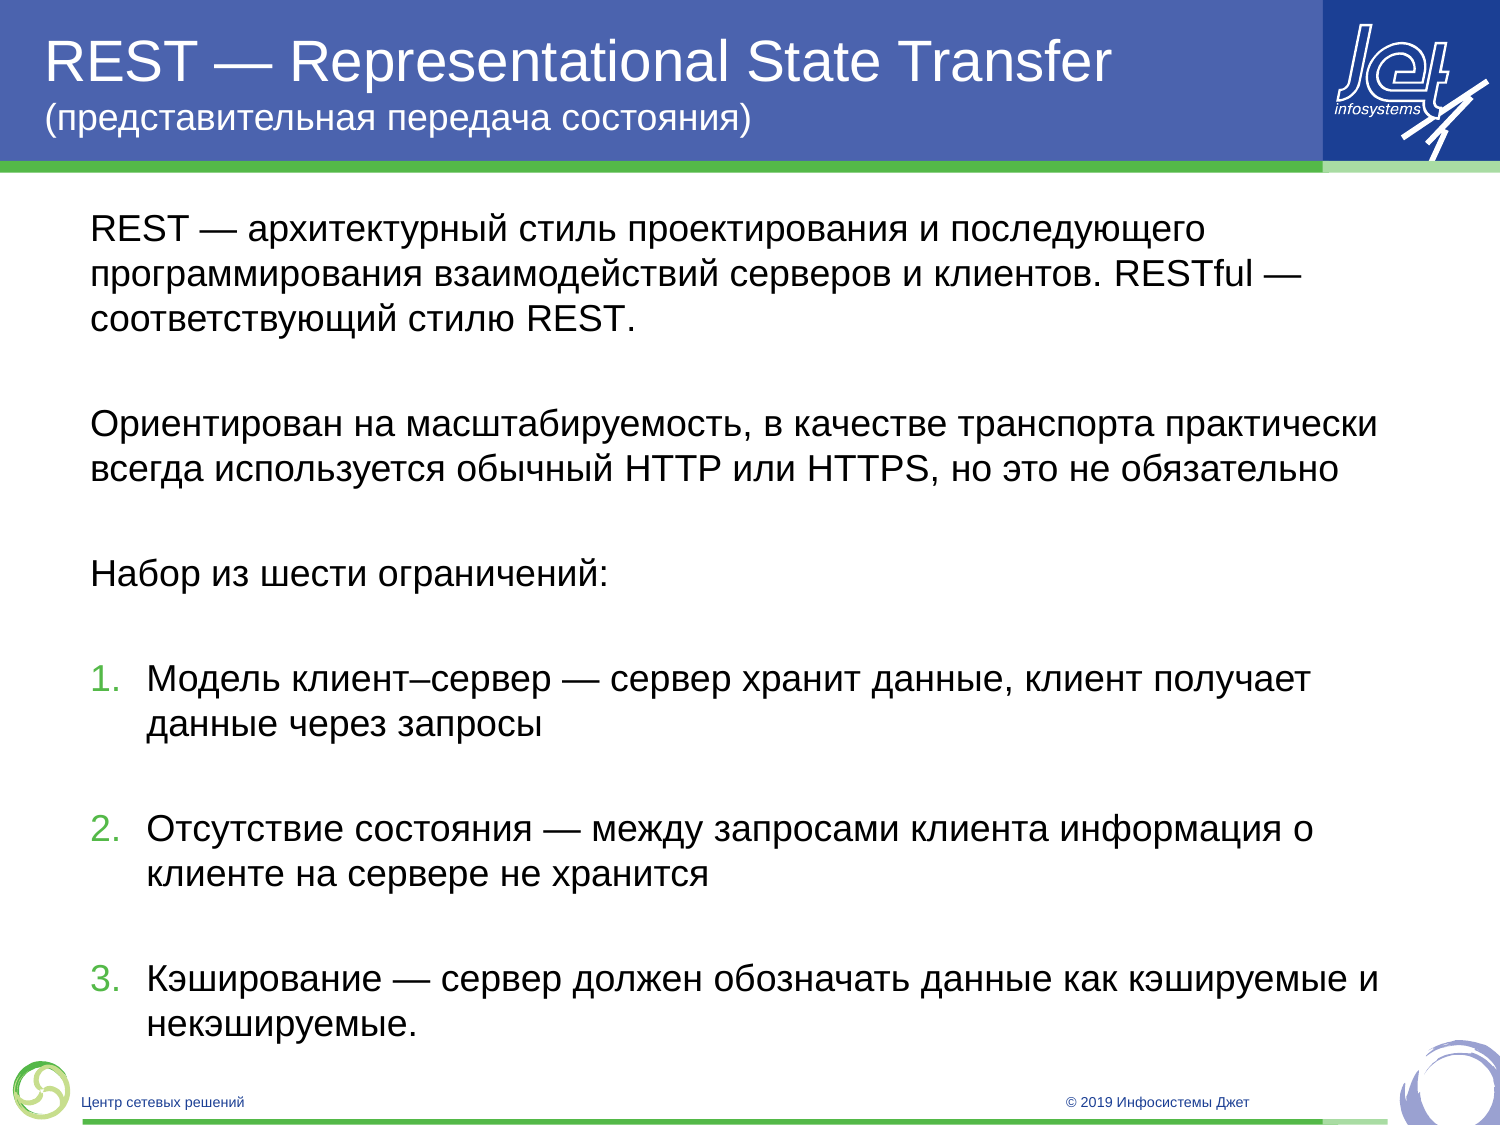

# REST — Representational State Transfer (представительная передача состояния)
REST — архитектурный стиль проектирования и последующего программирования взаимодействий серверов и клиентов. RESTful — соответствующий стилю REST.

Ориентирован на масштабируемость, в качестве транспорта практически всегда используется обычный HTTP или HTTPS, но это не обязательно

Набор из шести ограничений:

Модель клиент–сервер — сервер хранит данные, клиент получает данные через запросы

Отсутствие состояния — между запросами клиента информация о клиенте на сервере не хранится

Кэширование — сервер должен обозначать данные как кэшируемые и некэшируемые.